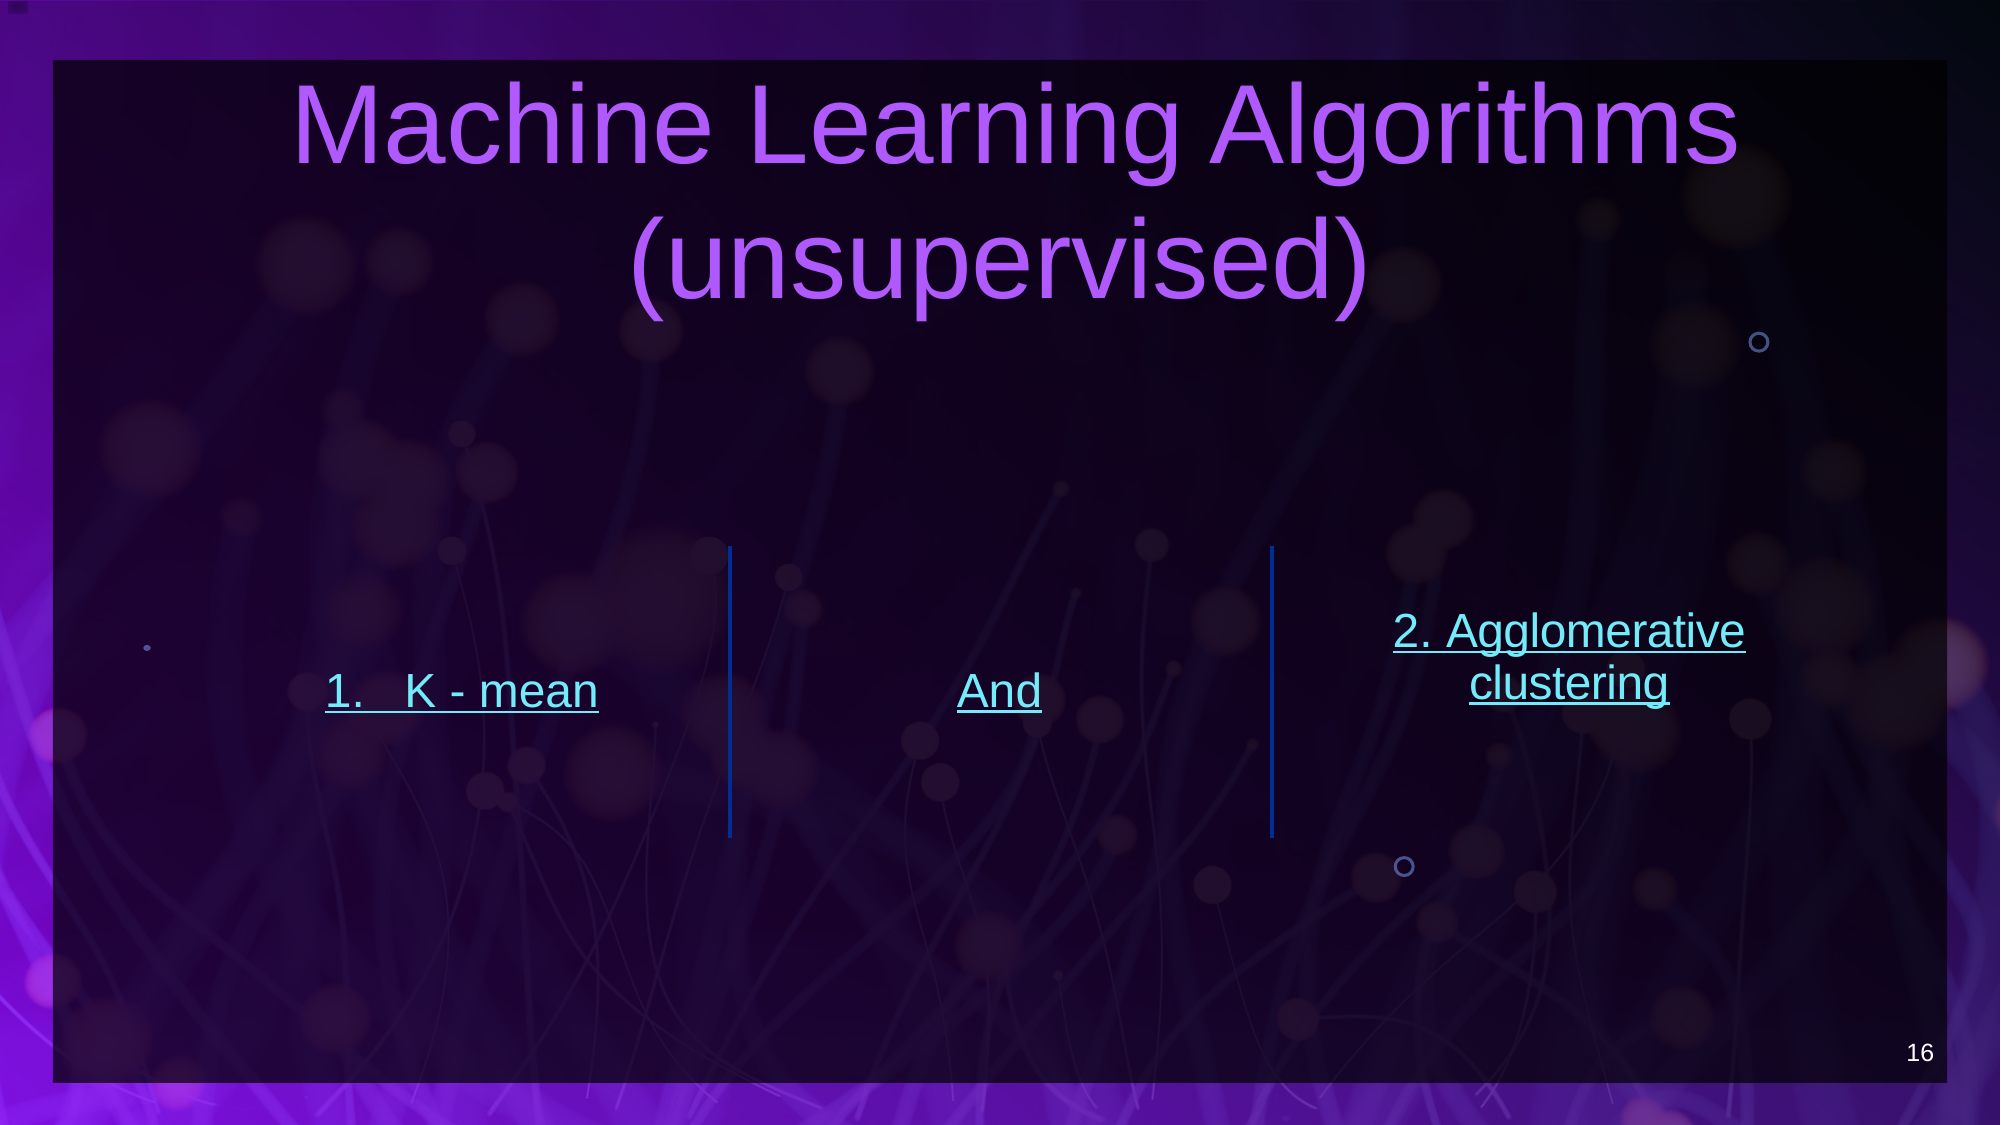

Machine Learning Algorithms (unsupervised)
And
1.   K - mean
2. Agglomerative clustering

16